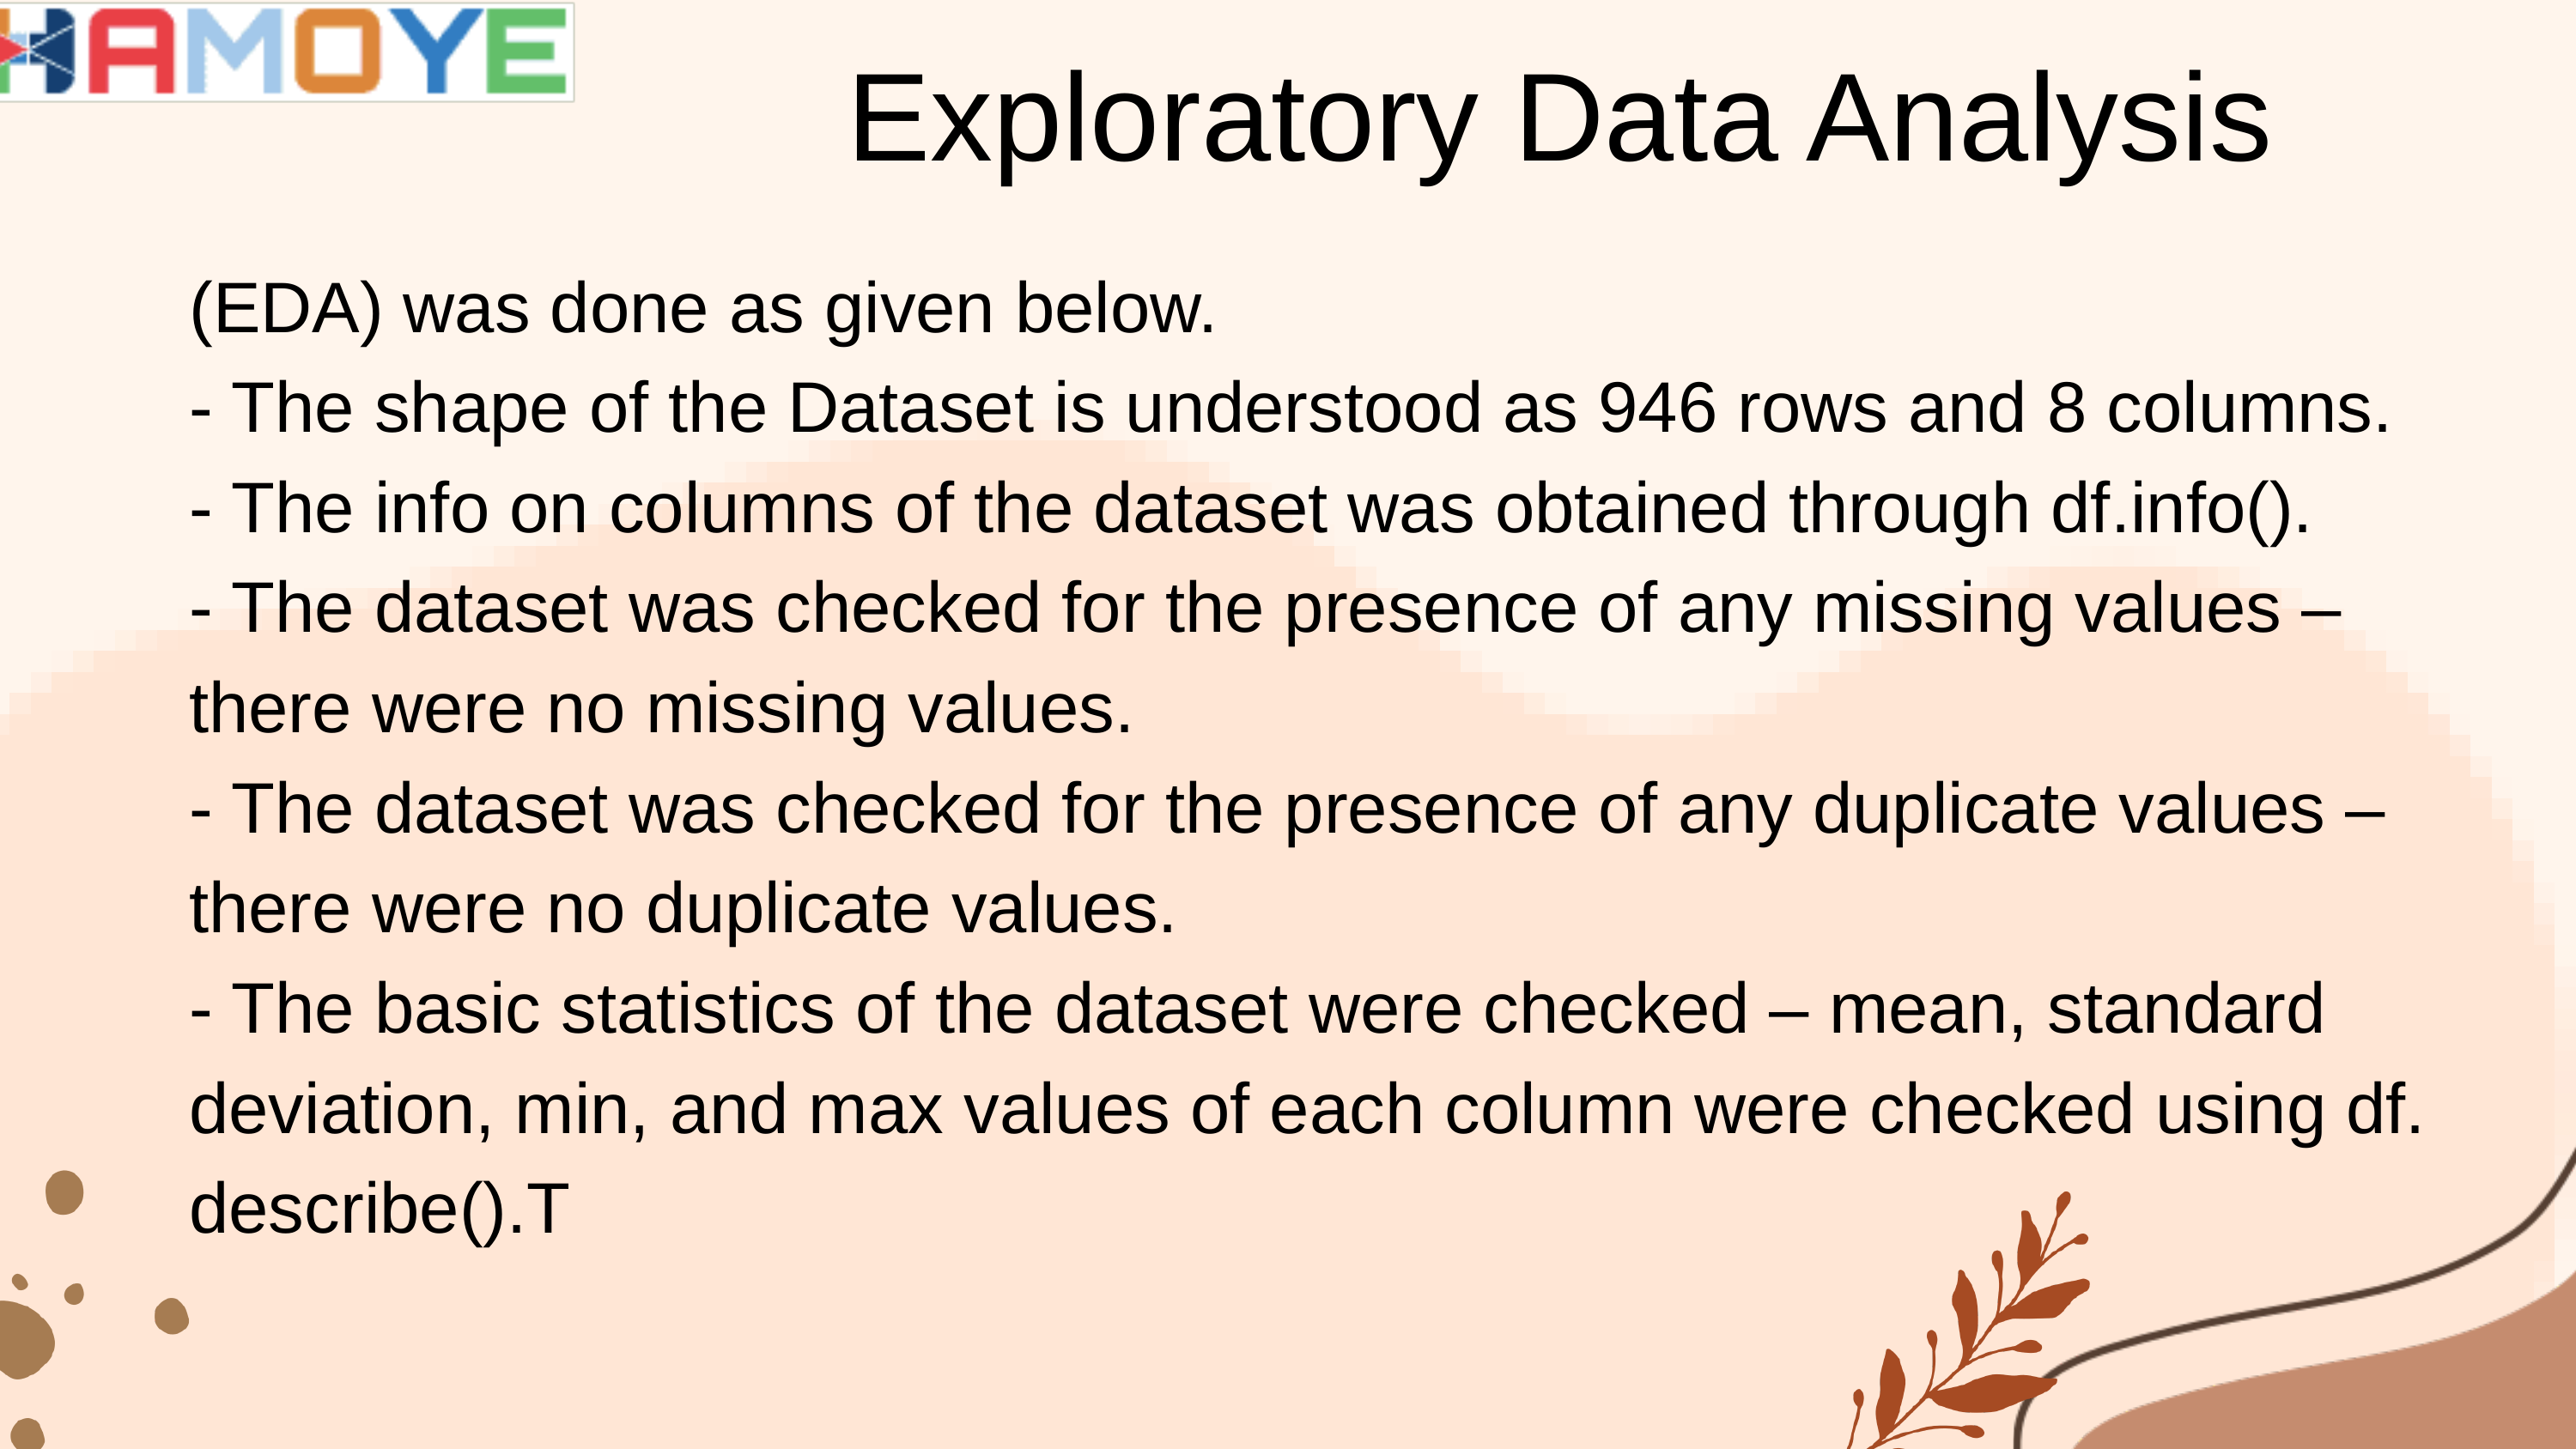

Exploratory Data Analysis
(EDA) was done as given below.
- The shape of the Dataset is understood as 946 rows and 8 columns.
- The info on columns of the dataset was obtained through df.info().
- The dataset was checked for the presence of any missing values – there were no missing values.
- The dataset was checked for the presence of any duplicate values – there were no duplicate values.
- The basic statistics of the dataset were checked – mean, standard deviation, min, and max values of each column were checked using df. describe().T